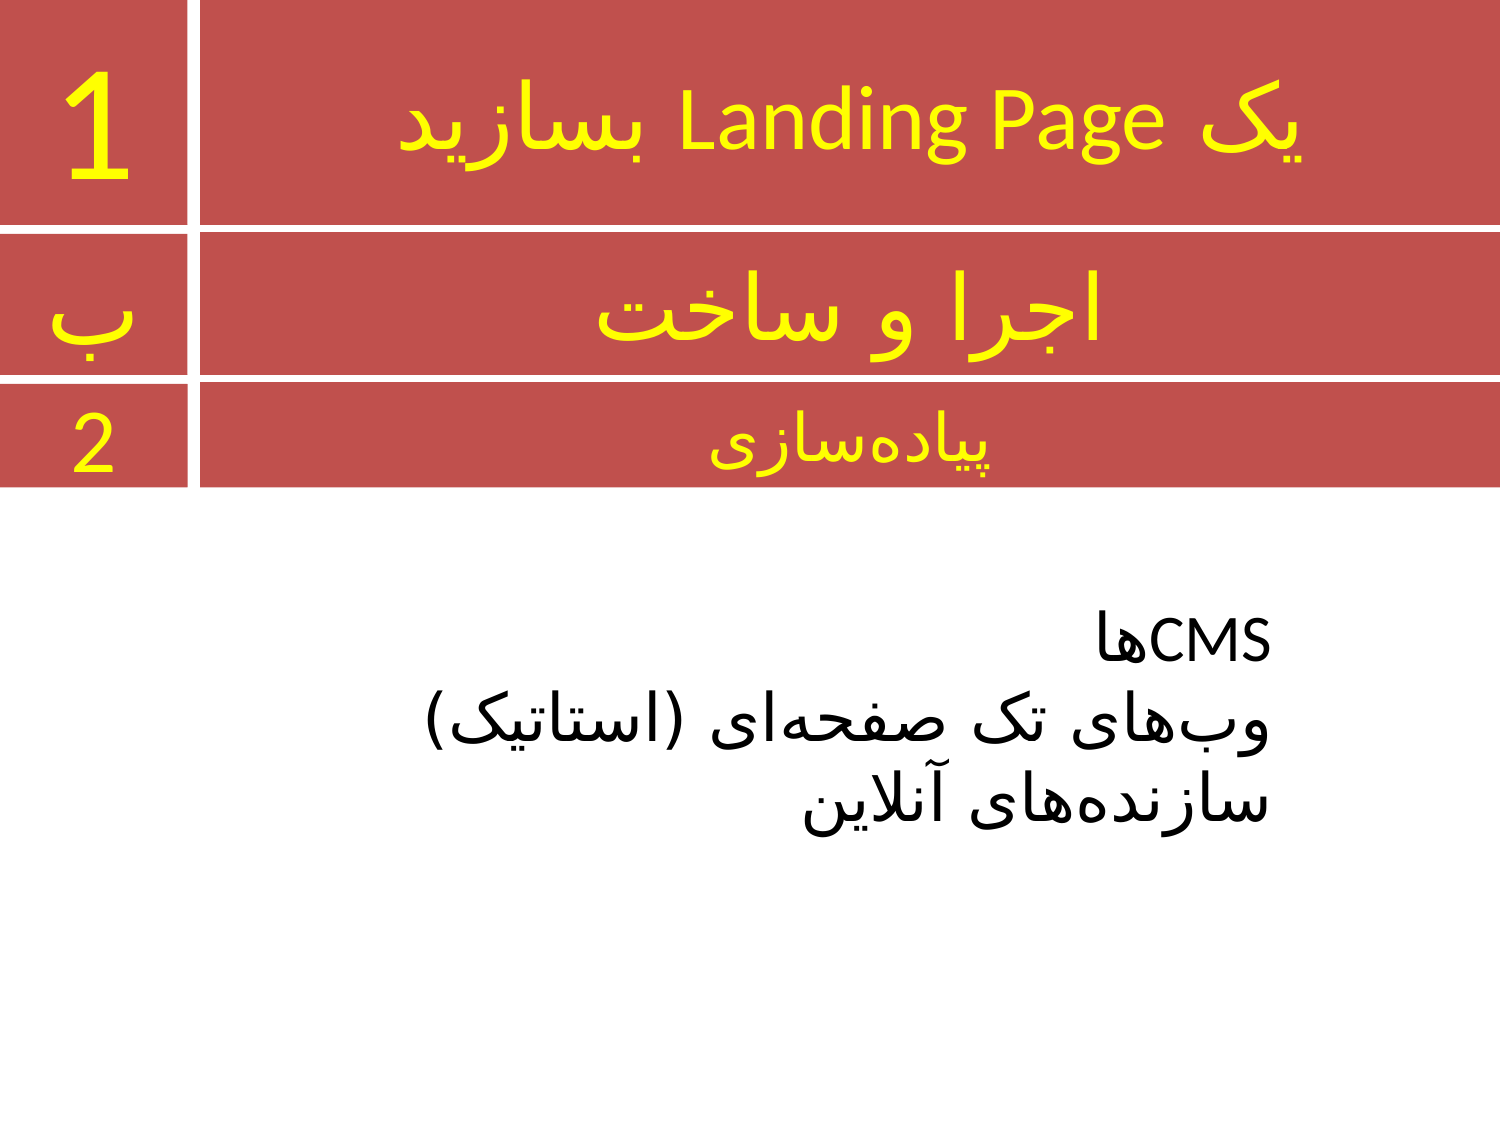

1
# یک Landing Page بسازید
اجرا و ساخت
ب
پیاده‌سازی
2
CMSها
وب‌های تک صفحه‌ای (استاتیک)
سازنده‌های آنلاین